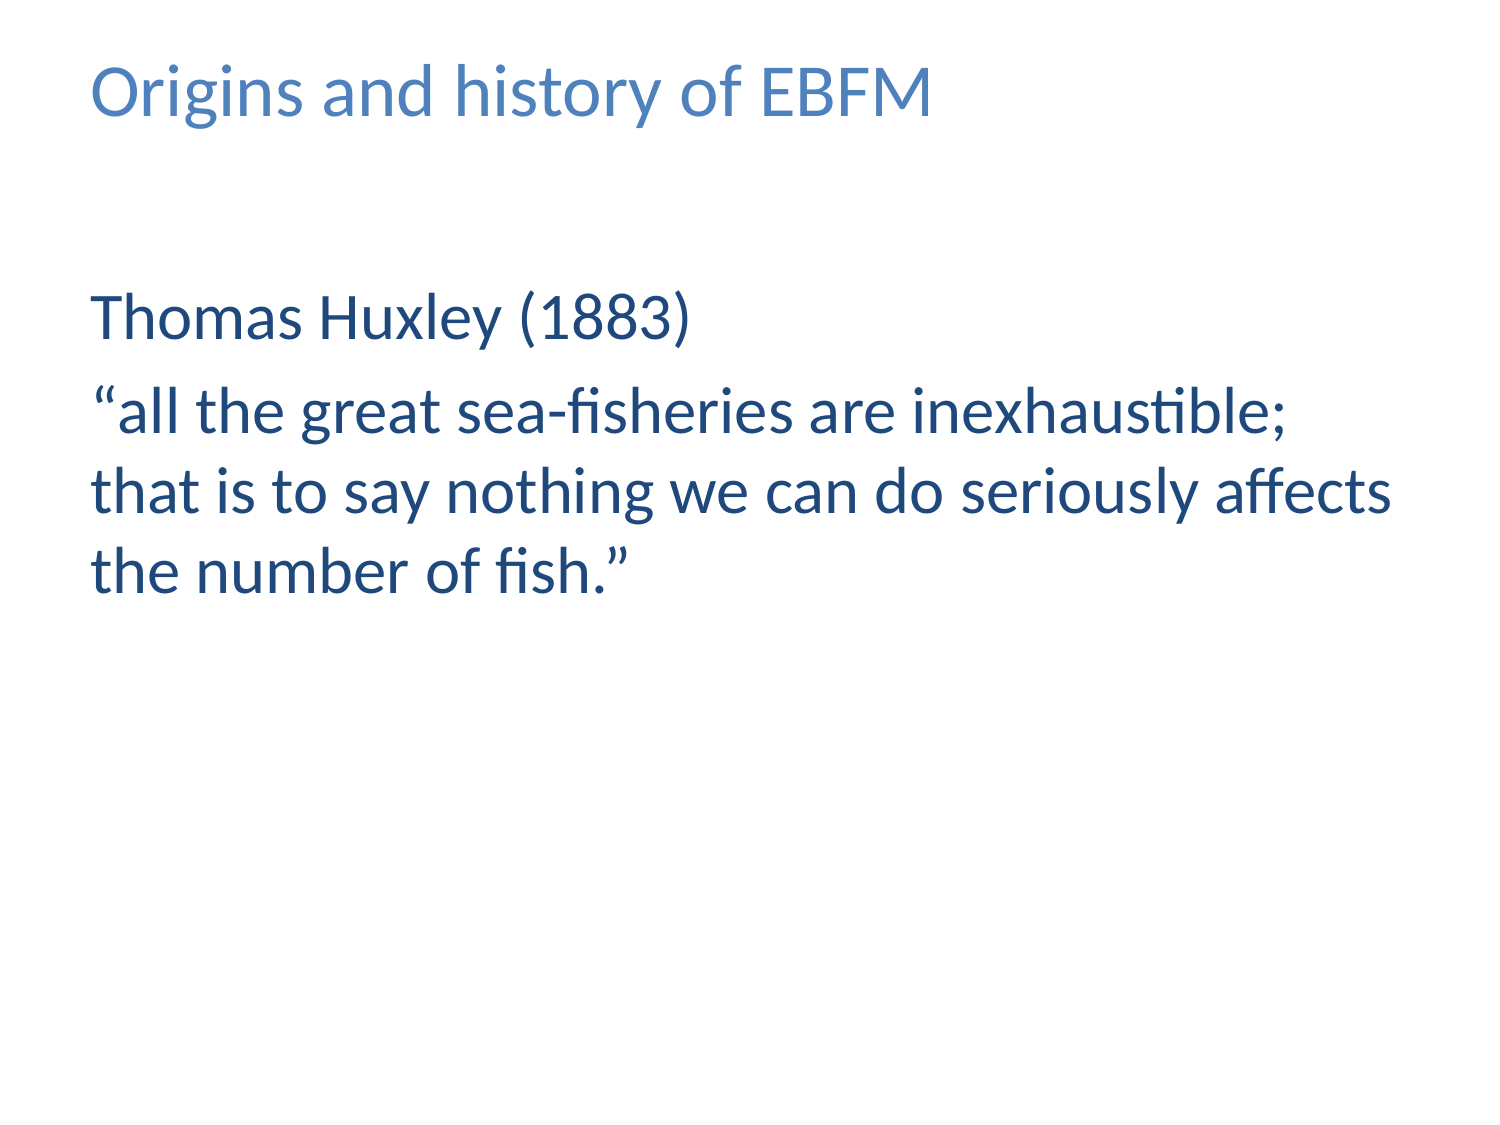

# Origins and history of EBFM

Thomas Huxley (1883)
“all the great sea-fisheries are inexhaustible; that is to say nothing we can do seriously affects the number of fish.”